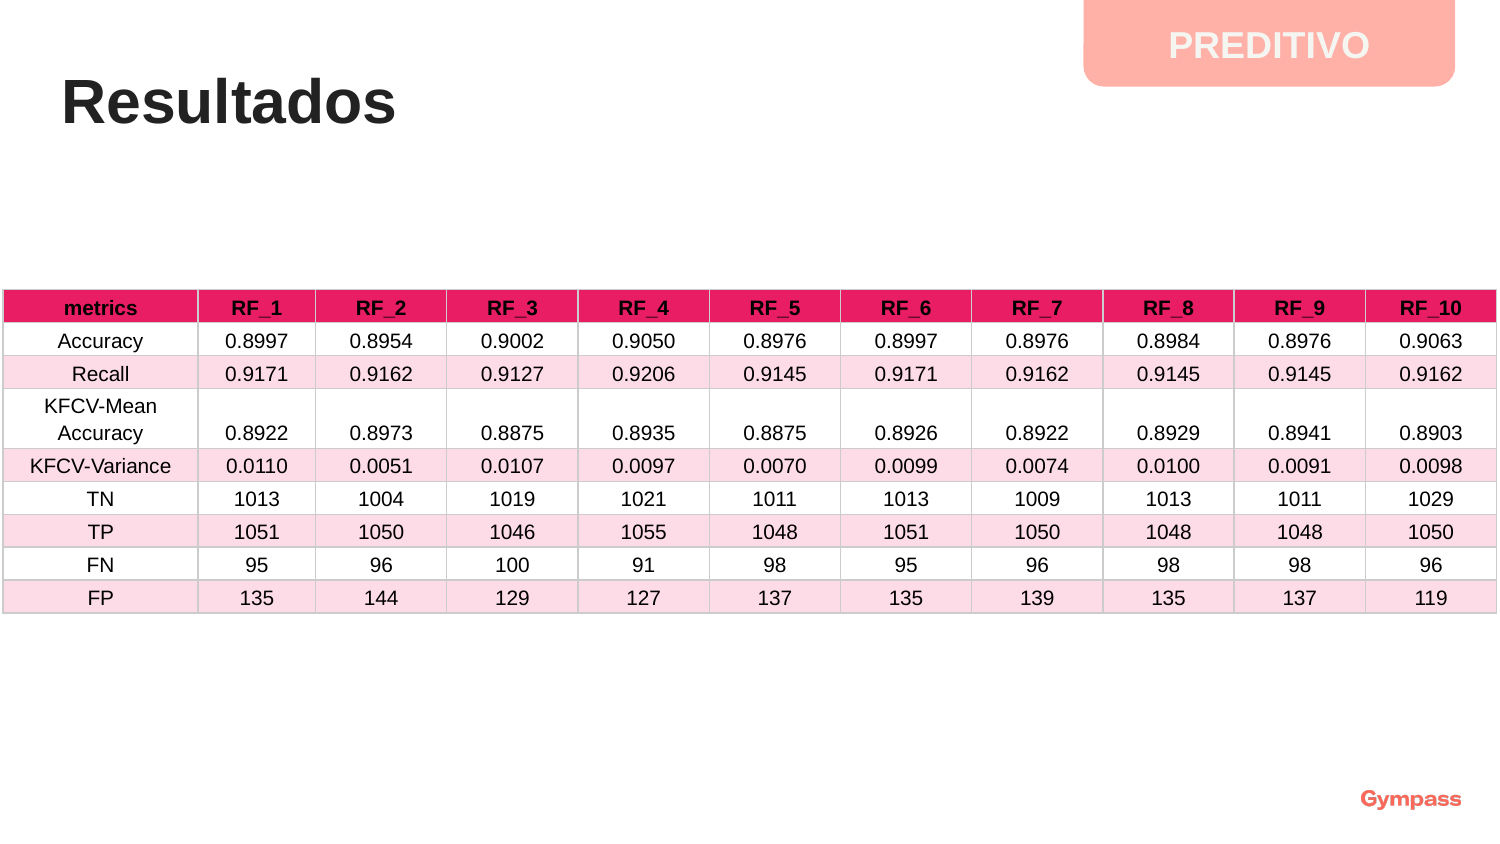

PREDITIVO
Resultados
SPECIAL CHANNELS
| metrics | RF\_1 | RF\_2 | RF\_3 | RF\_4 | RF\_5 | RF\_6 | RF\_7 | RF\_8 | RF\_9 | RF\_10 |
| --- | --- | --- | --- | --- | --- | --- | --- | --- | --- | --- |
| Accuracy | 0.8997 | 0.8954 | 0.9002 | 0.9050 | 0.8976 | 0.8997 | 0.8976 | 0.8984 | 0.8976 | 0.9063 |
| Recall | 0.9171 | 0.9162 | 0.9127 | 0.9206 | 0.9145 | 0.9171 | 0.9162 | 0.9145 | 0.9145 | 0.9162 |
| KFCV-Mean Accuracy | 0.8922 | 0.8973 | 0.8875 | 0.8935 | 0.8875 | 0.8926 | 0.8922 | 0.8929 | 0.8941 | 0.8903 |
| KFCV-Variance | 0.0110 | 0.0051 | 0.0107 | 0.0097 | 0.0070 | 0.0099 | 0.0074 | 0.0100 | 0.0091 | 0.0098 |
| TN | 1013 | 1004 | 1019 | 1021 | 1011 | 1013 | 1009 | 1013 | 1011 | 1029 |
| TP | 1051 | 1050 | 1046 | 1055 | 1048 | 1051 | 1050 | 1048 | 1048 | 1050 |
| FN | 95 | 96 | 100 | 91 | 98 | 95 | 96 | 98 | 98 | 96 |
| FP | 135 | 144 | 129 | 127 | 137 | 135 | 139 | 135 | 137 | 119 |
CUSTOMER INSIGHTS
QUALIDADE / TREINAMENTO
LIDERANÇA CX